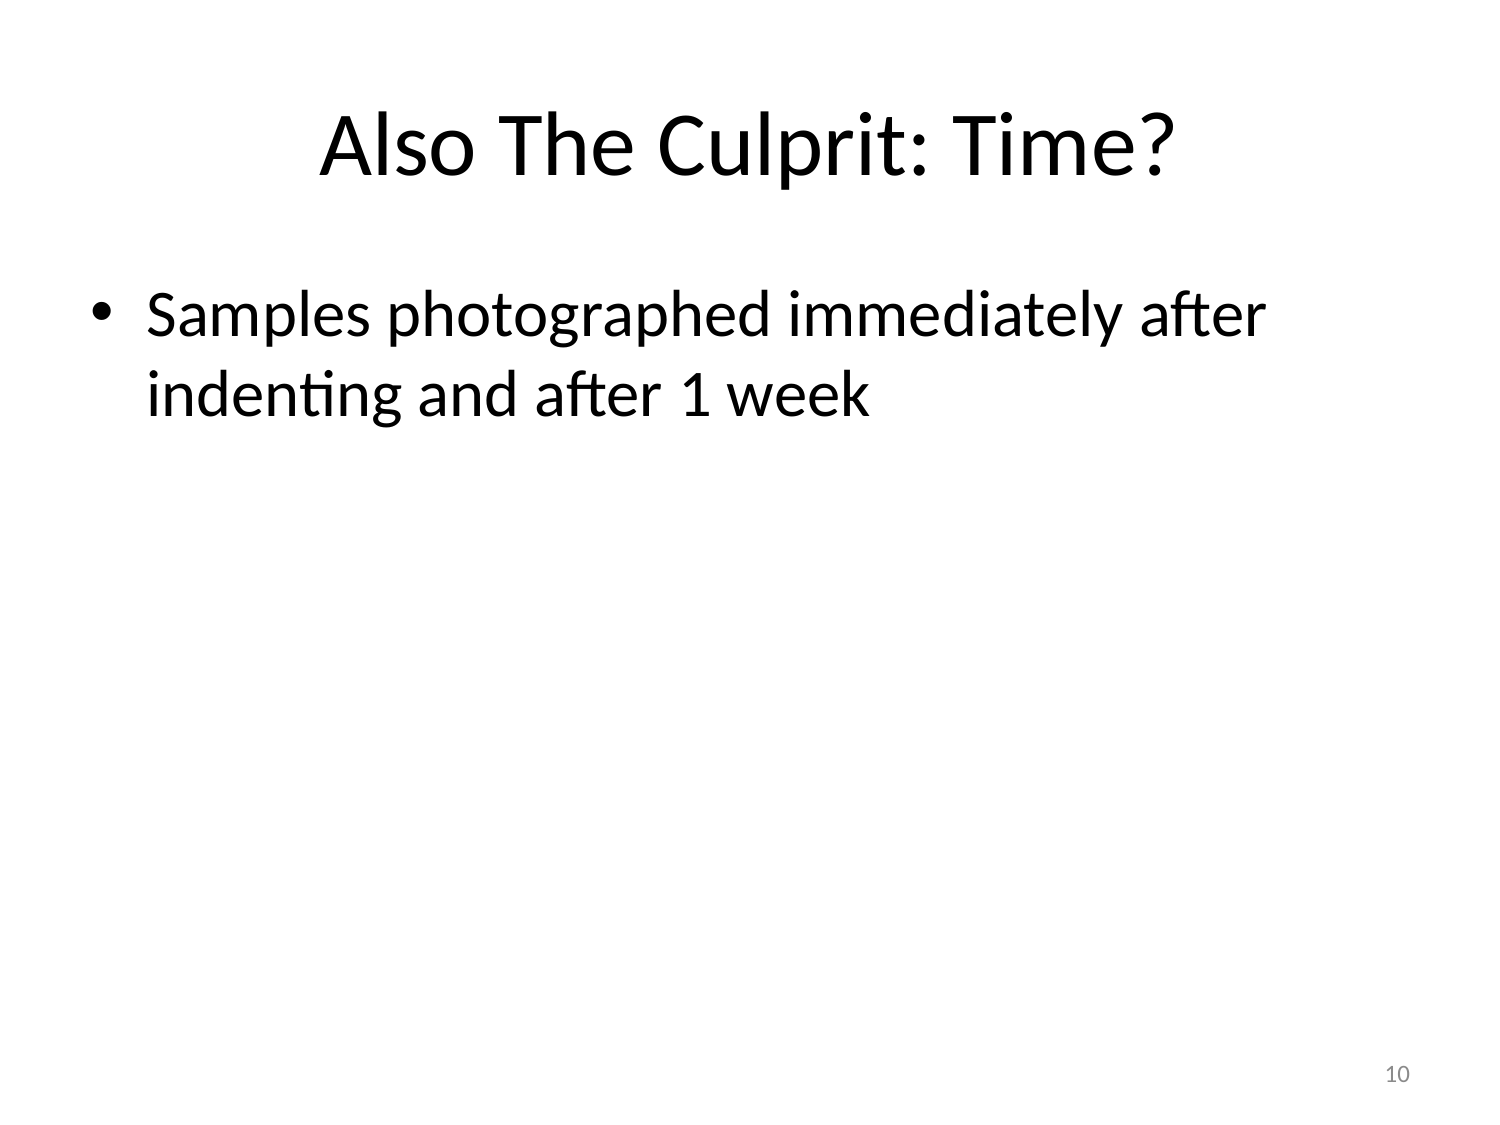

# Also The Culprit: Time?
Samples photographed immediately after indenting and after 1 week
10